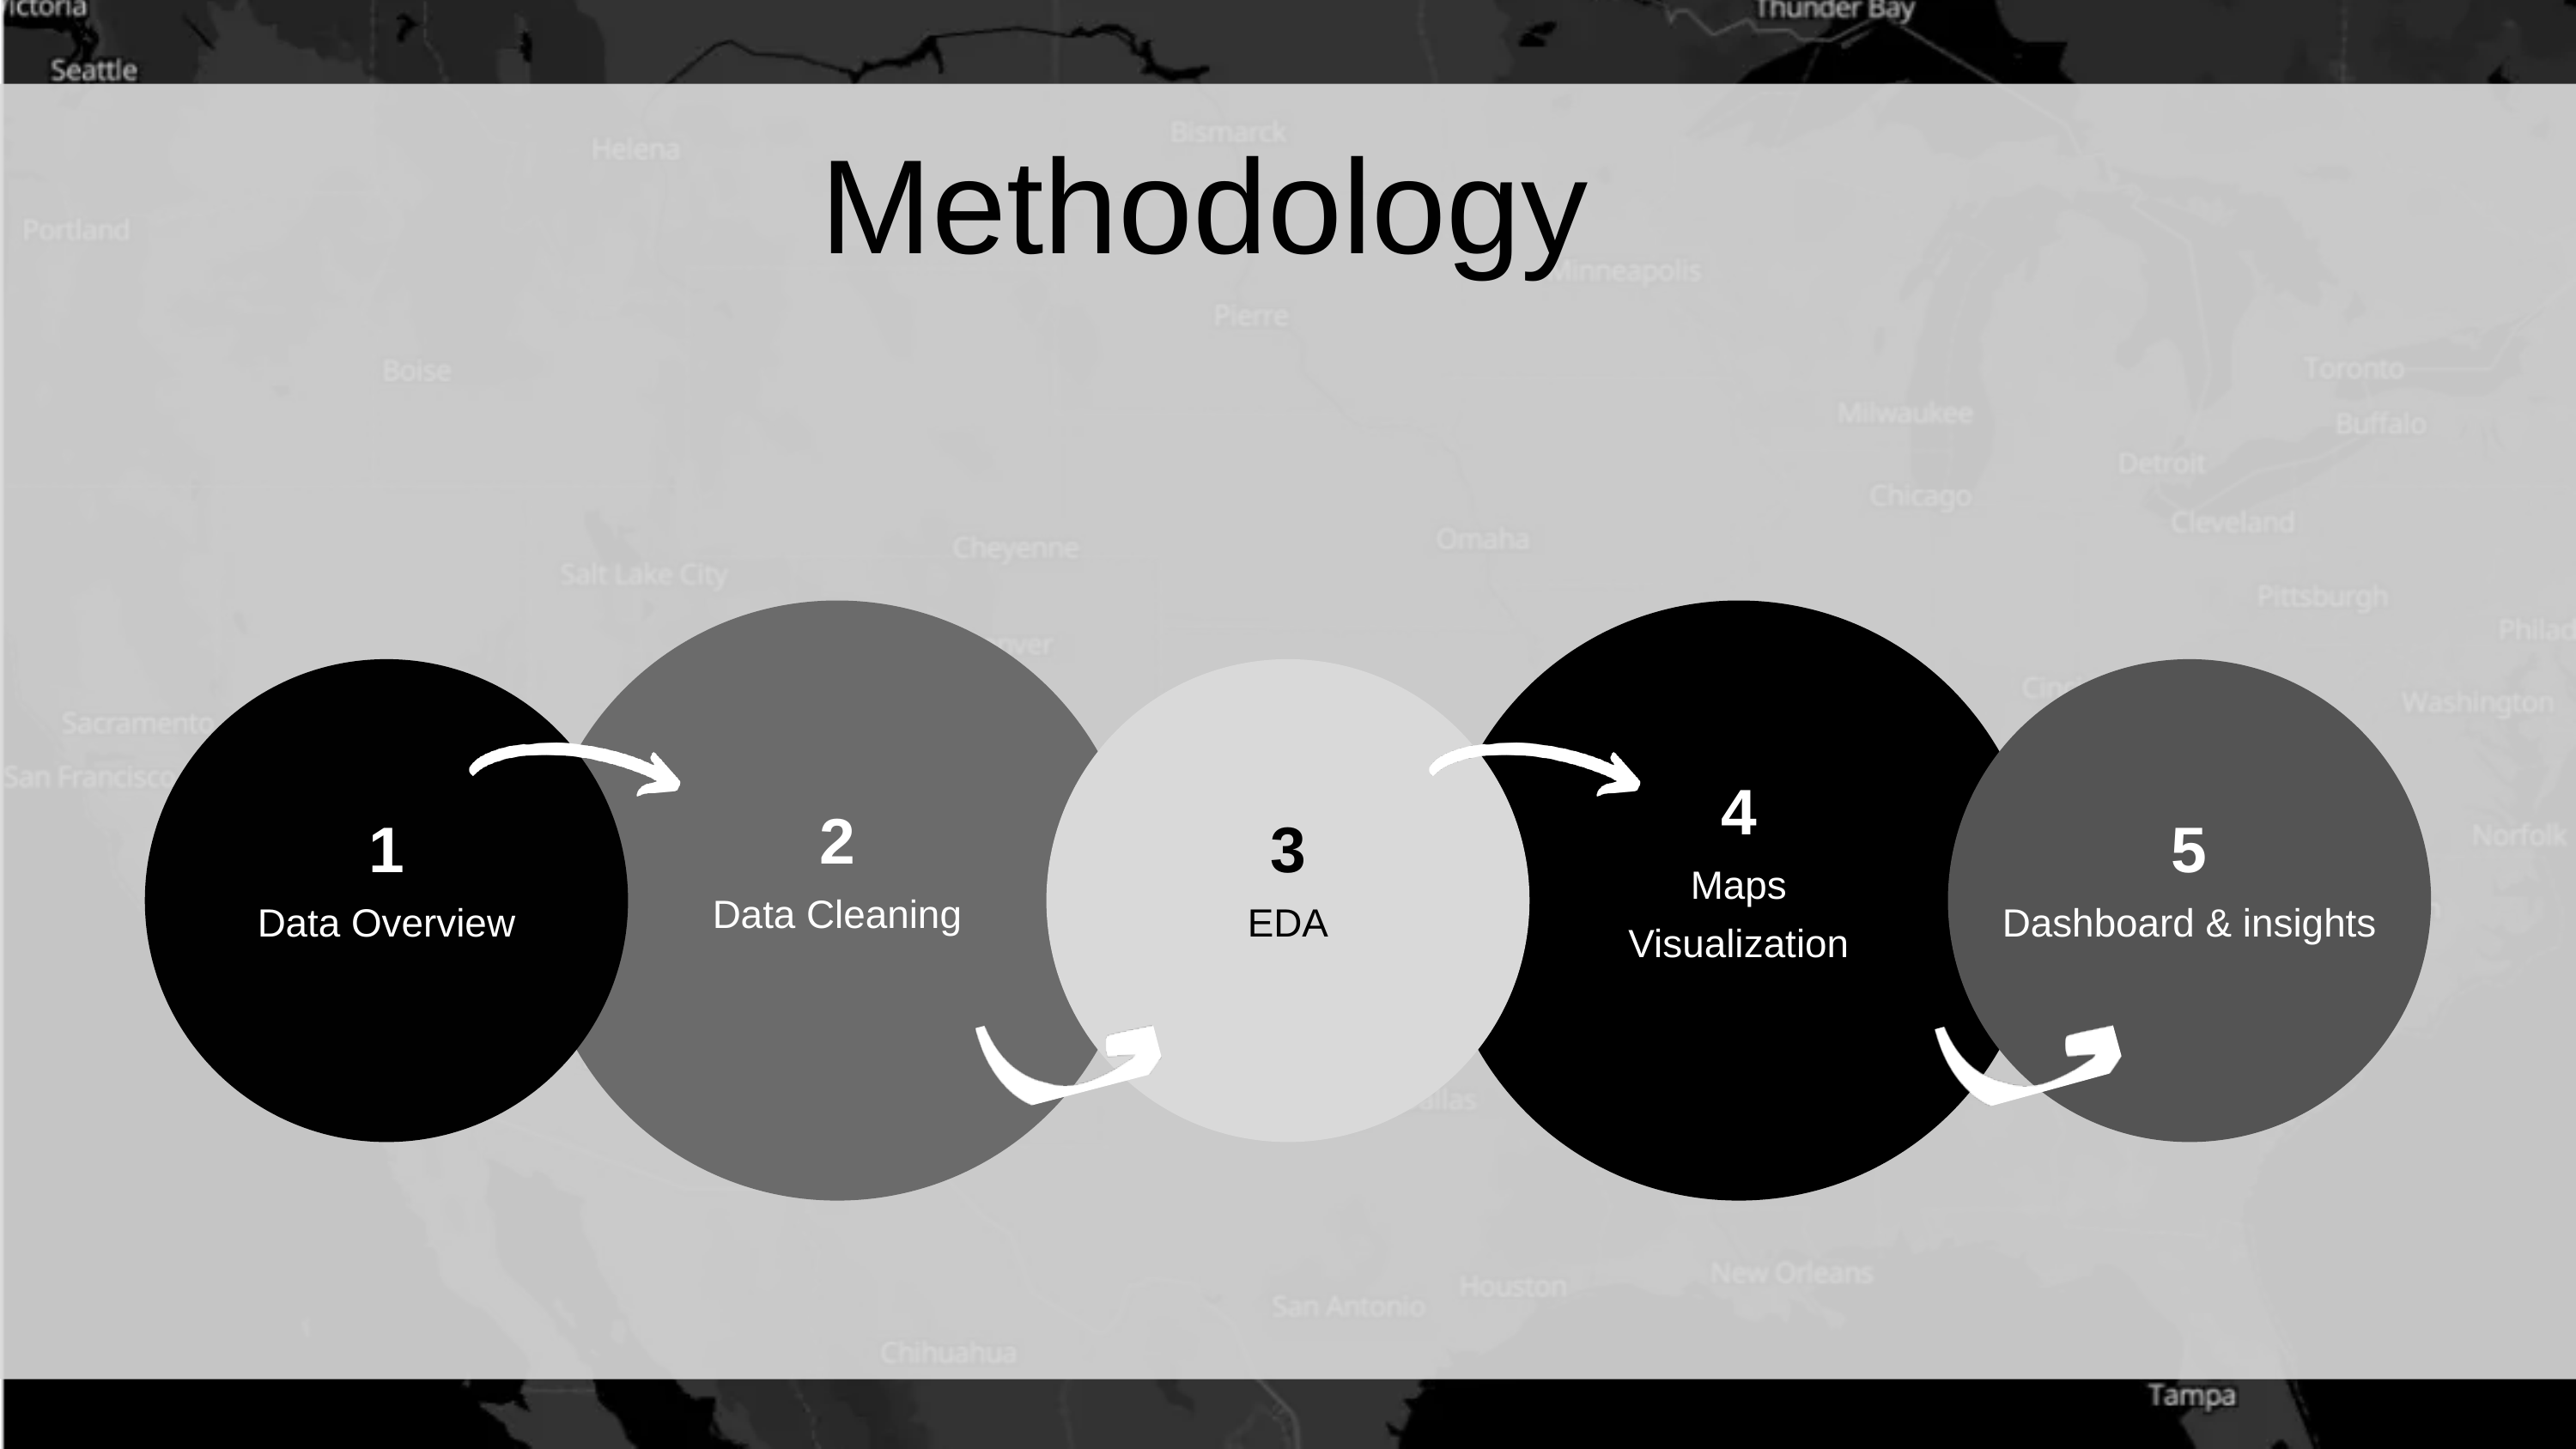

Methodology

2
Data Cleaning

4
Maps
Visualization

1
Data Overview

3
EDA

5
Dashboard & insights